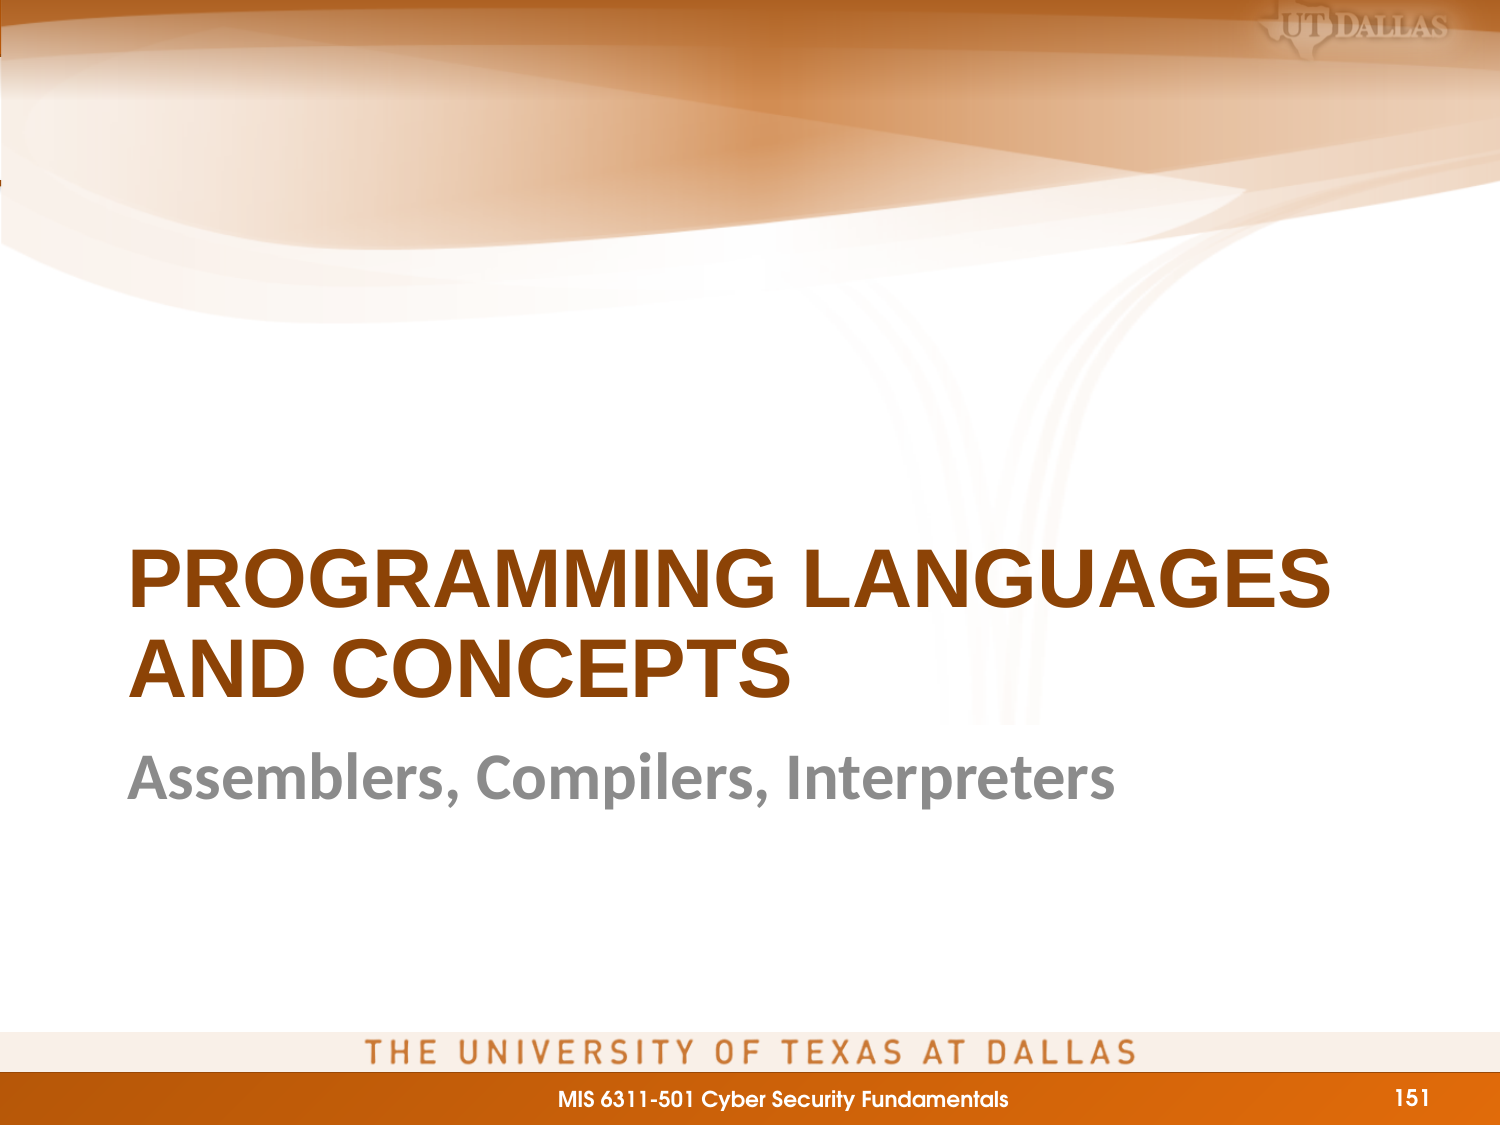

# Programming Languages and Concepts
Assemblers, Compilers, Interpreters
151